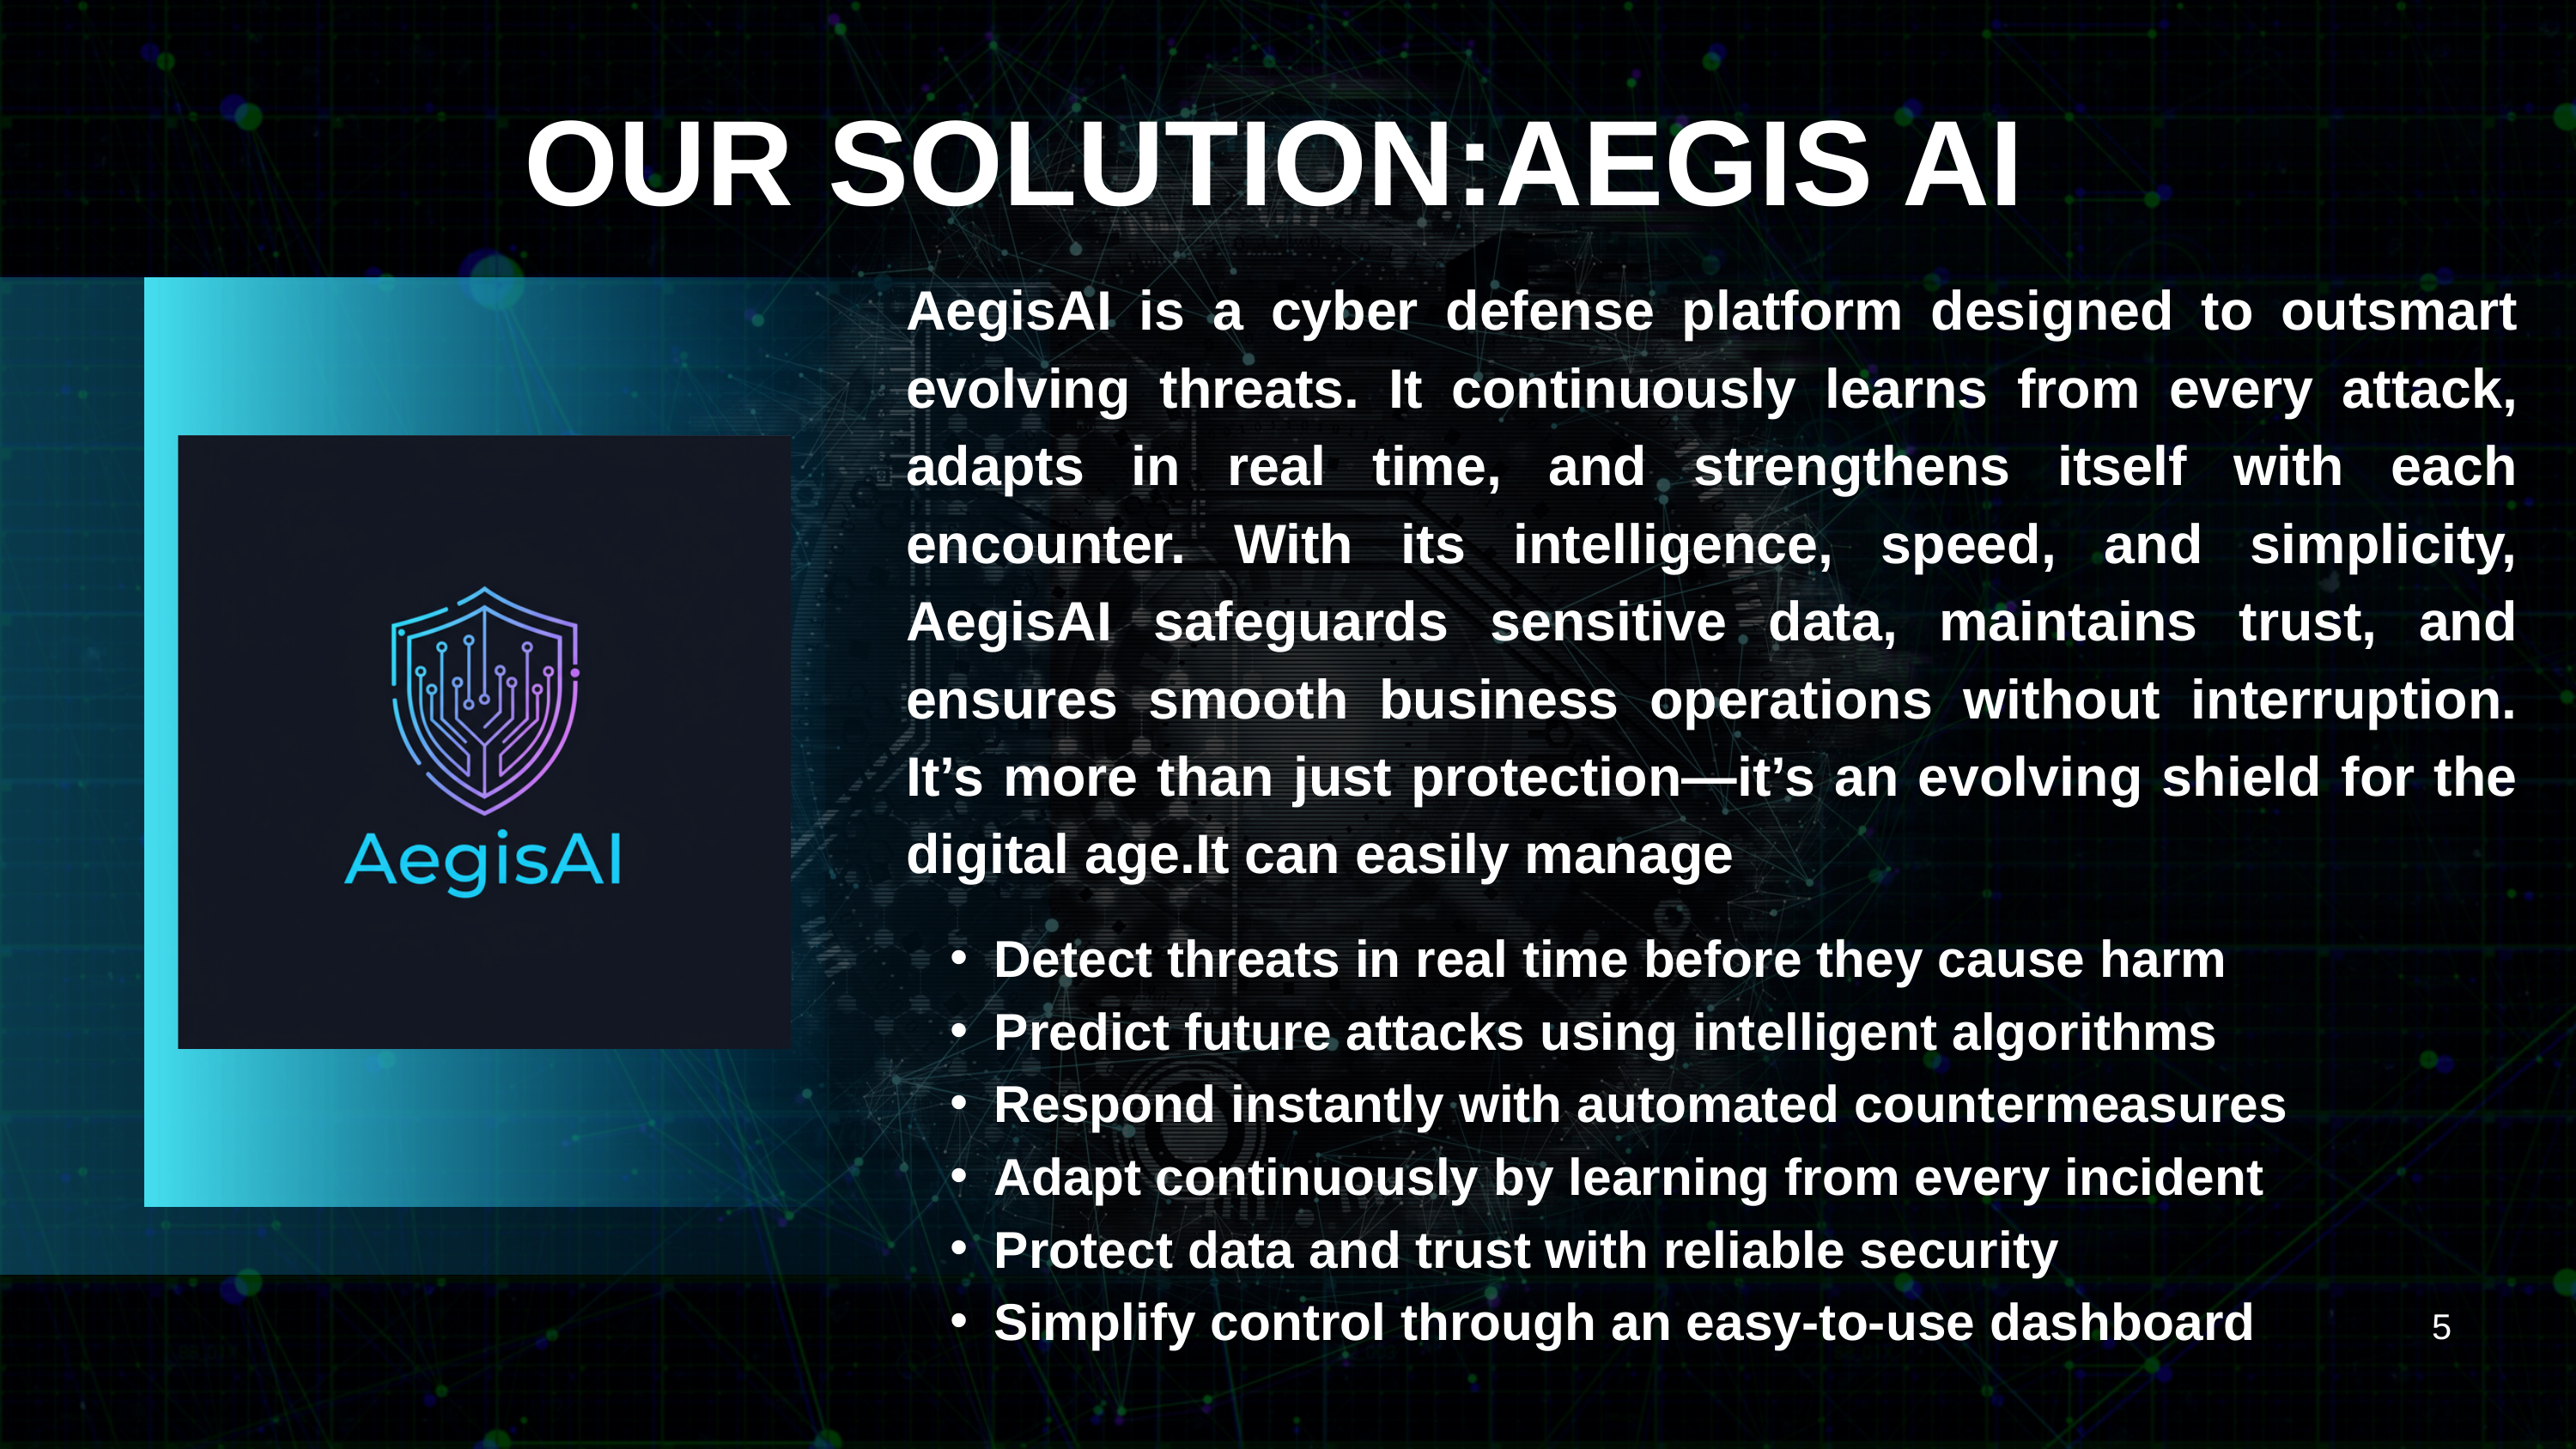

OUR SOLUTION:AEGIS AI
AegisAI is a cyber defense platform designed to outsmart evolving threats. It continuously learns from every attack, adapts in real time, and strengthens itself with each encounter. With its intelligence, speed, and simplicity, AegisAI safeguards sensitive data, maintains trust, and ensures smooth business operations without interruption. It’s more than just protection—it’s an evolving shield for the digital age.It can easily manage

Detect threats in real time before they cause harm
Predict future attacks using intelligent algorithms
Respond instantly with automated countermeasures
Adapt continuously by learning from every incident
Protect data and trust with reliable security
Simplify control through an easy-to-use dashboard
5